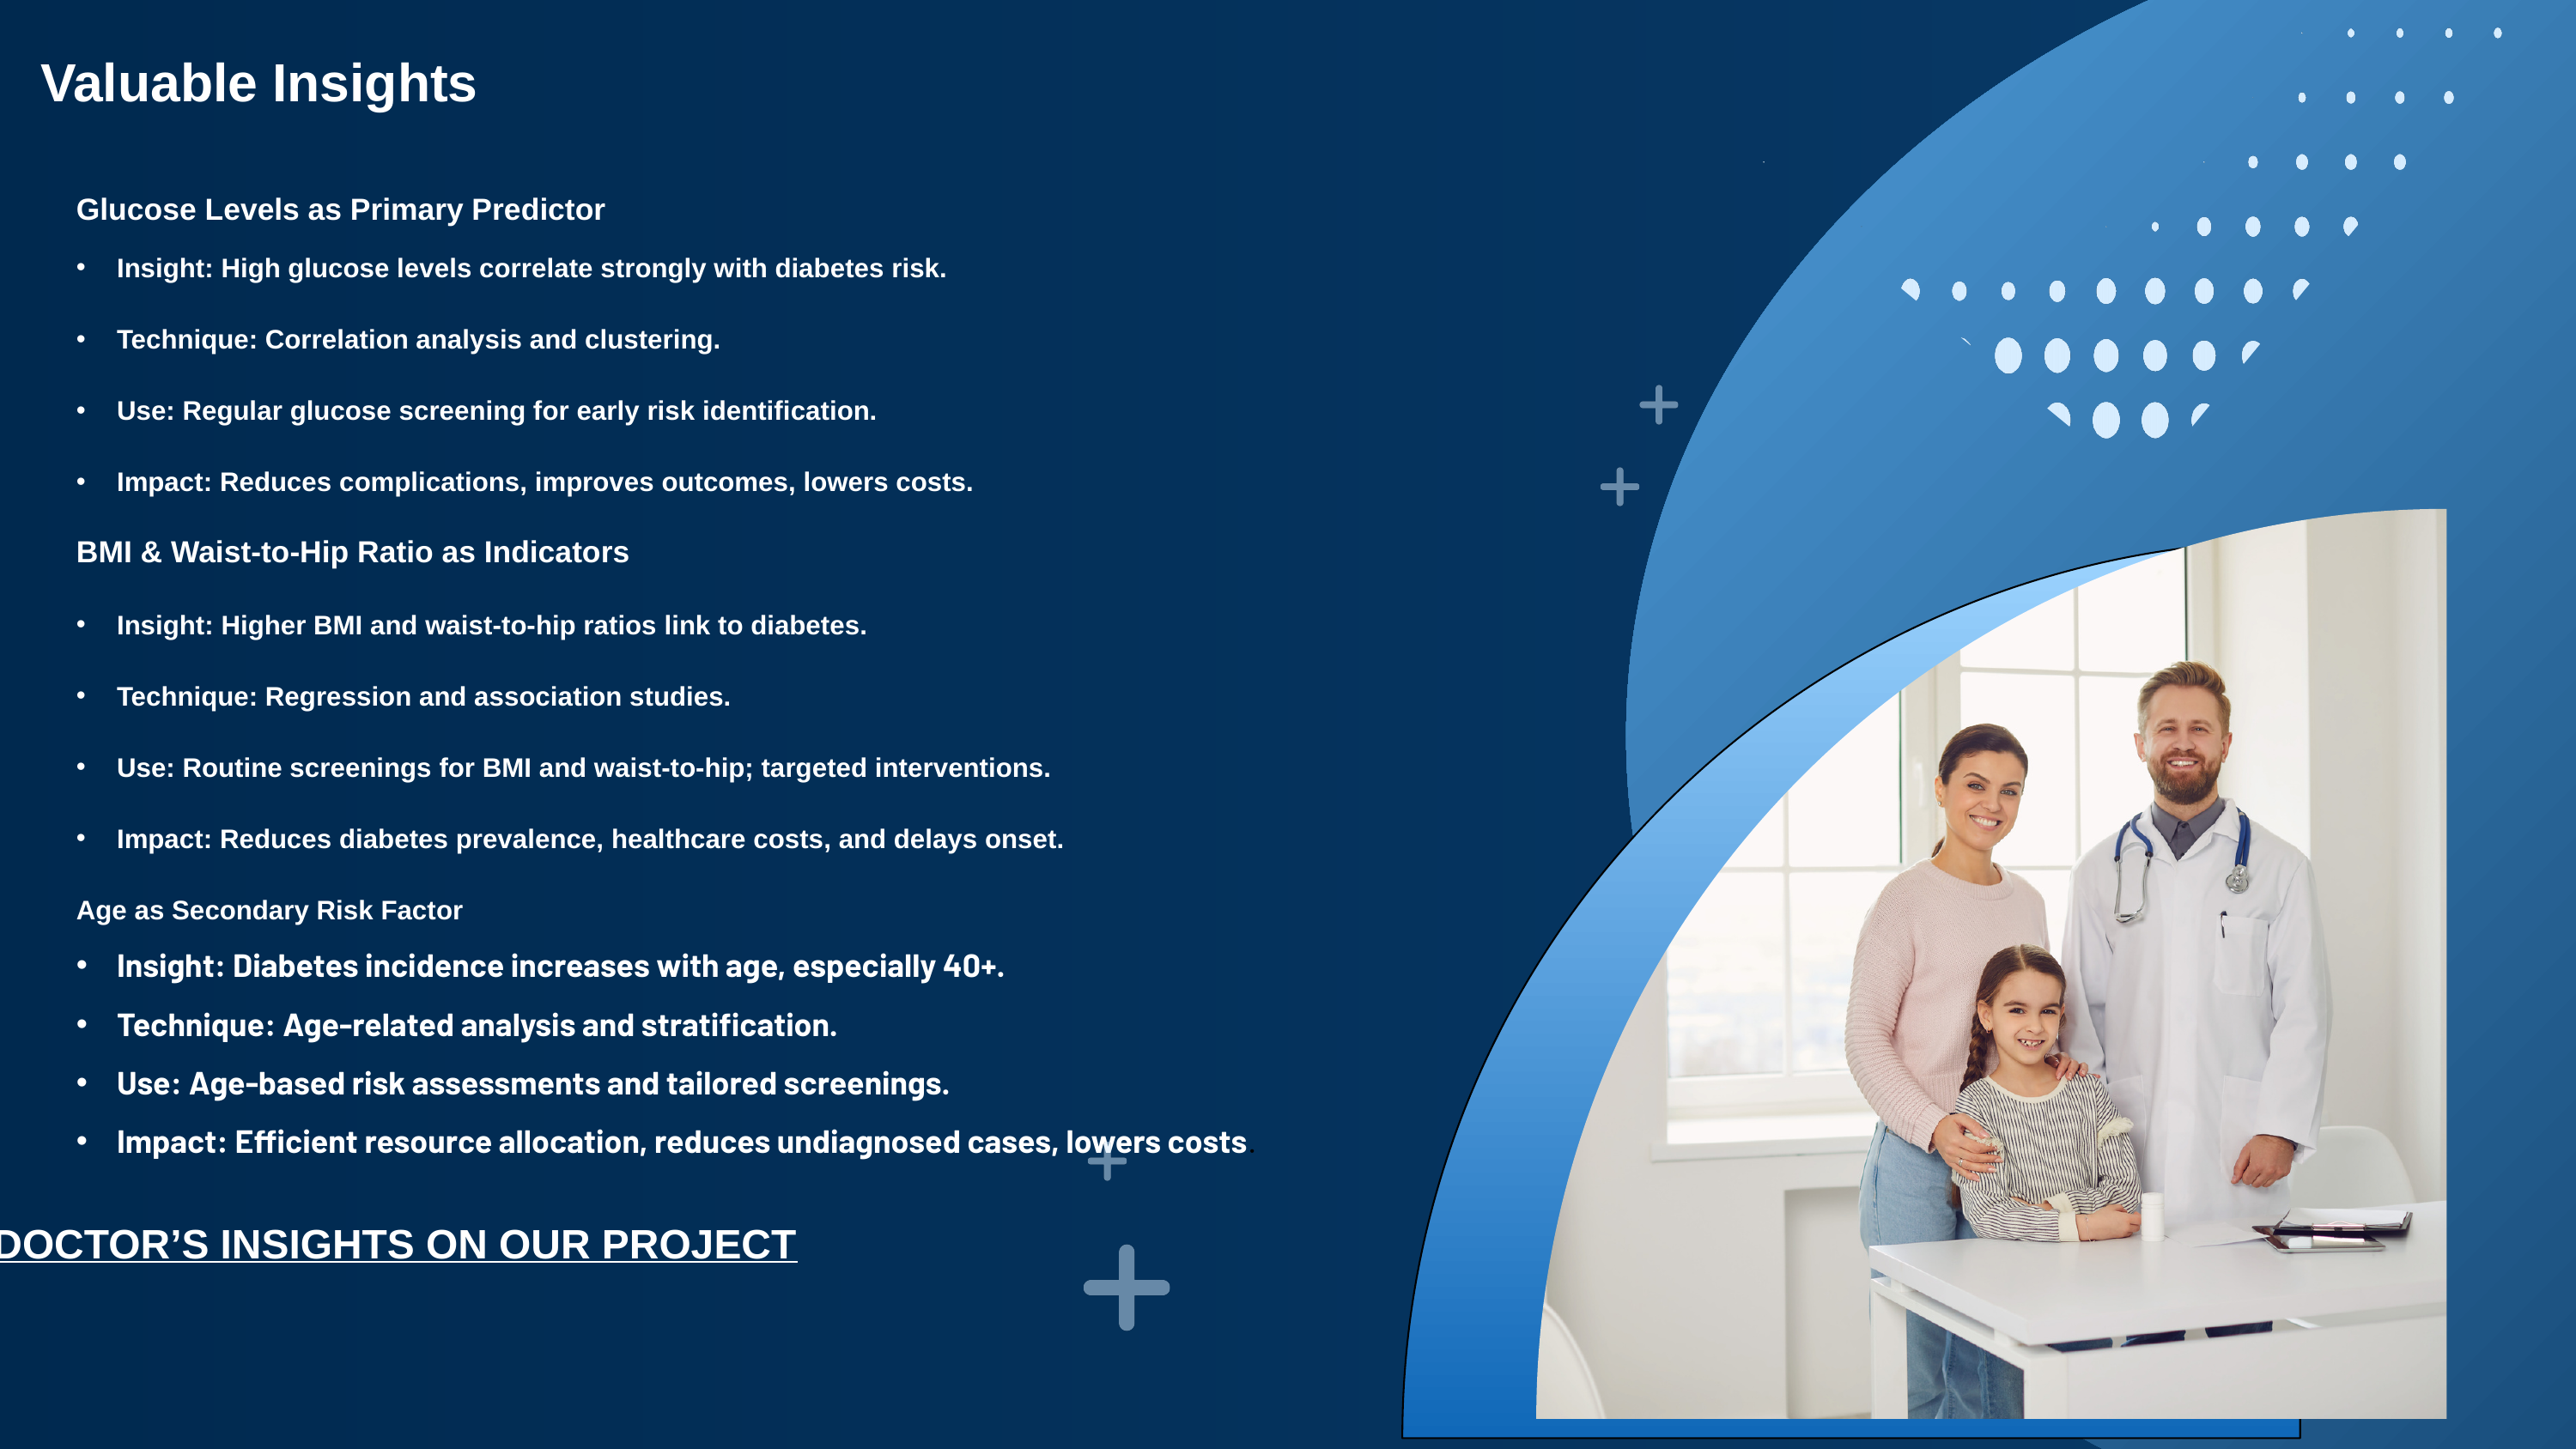

Valuable Insights
Glucose Levels as Primary Predictor
Insight: High glucose levels correlate strongly with diabetes risk.
Technique: Correlation analysis and clustering.
Use: Regular glucose screening for early risk identification.
Impact: Reduces complications, improves outcomes, lowers costs.
BMI & Waist-to-Hip Ratio as Indicators
Insight: Higher BMI and waist-to-hip ratios link to diabetes.
Technique: Regression and association studies.
Use: Routine screenings for BMI and waist-to-hip; targeted interventions.
Impact: Reduces diabetes prevalence, healthcare costs, and delays onset.
Age as Secondary Risk Factor
Insight: Diabetes incidence increases with age, especially 40+.
Technique: Age-related analysis and stratification.
Use: Age-based risk assessments and tailored screenings.
Impact: Efficient resource allocation, reduces undiagnosed cases, lowers costs.

DOCTOR’S INSIGHTS ON OUR PROJECT